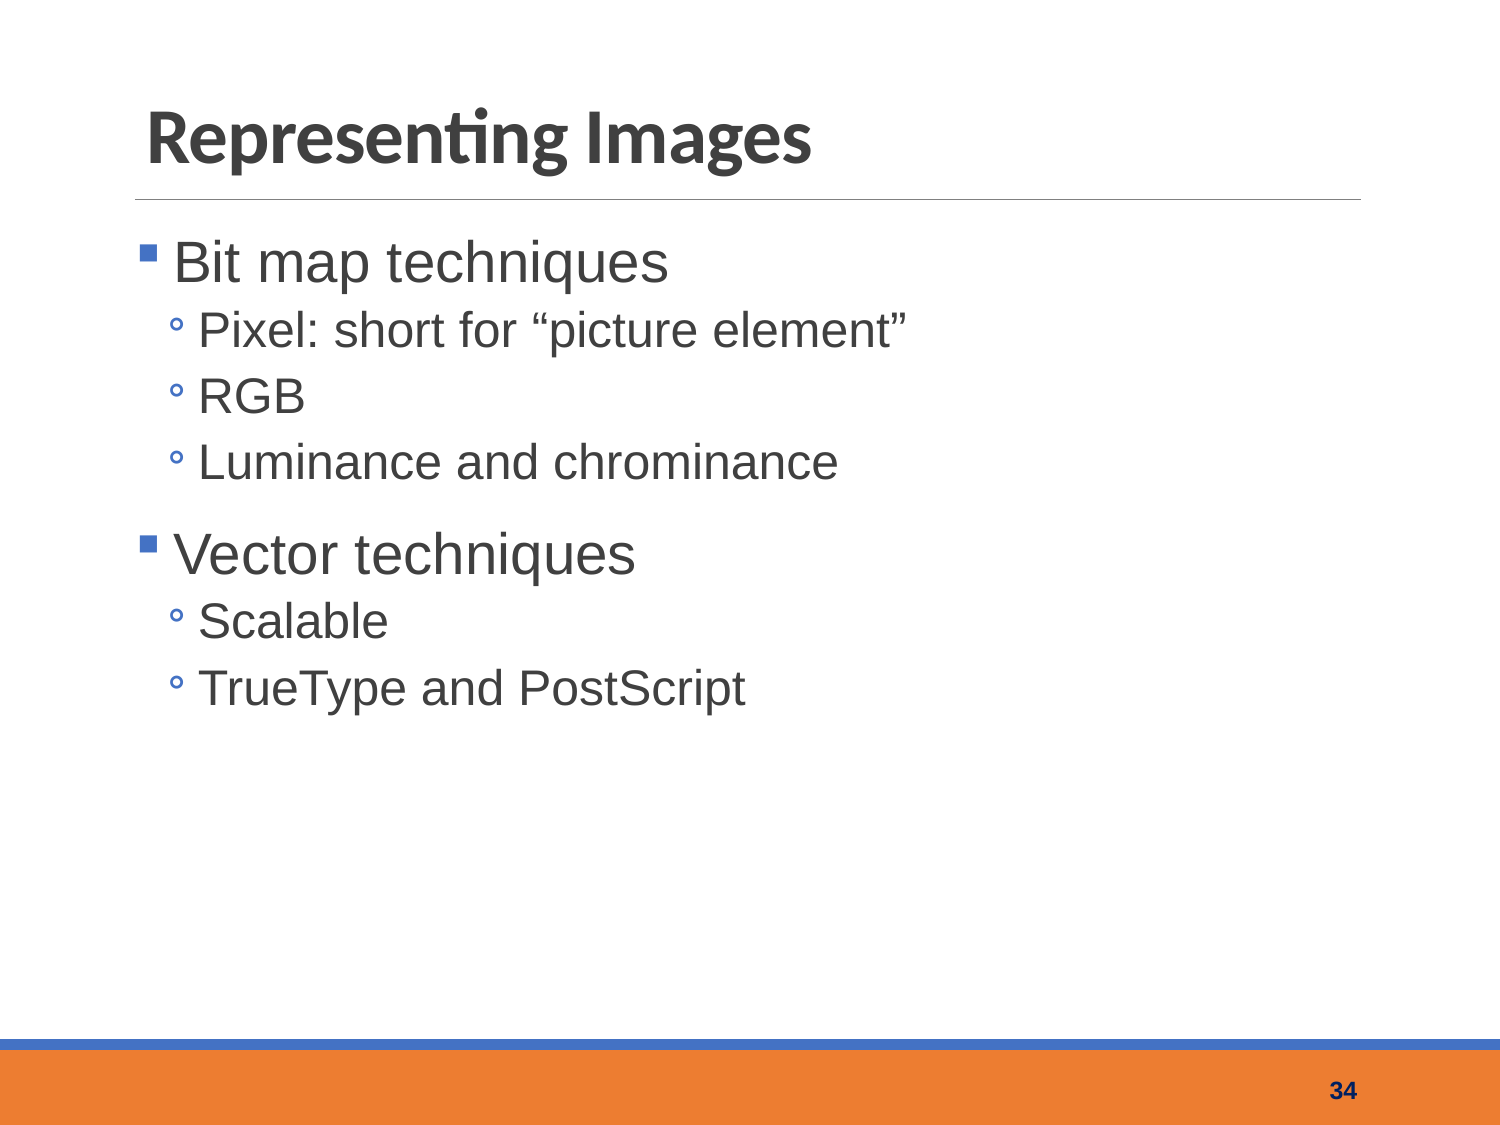

# Representing Images
Bit map techniques
Pixel: short for “picture element”
RGB
Luminance and chrominance
Vector techniques
Scalable
TrueType and PostScript

34